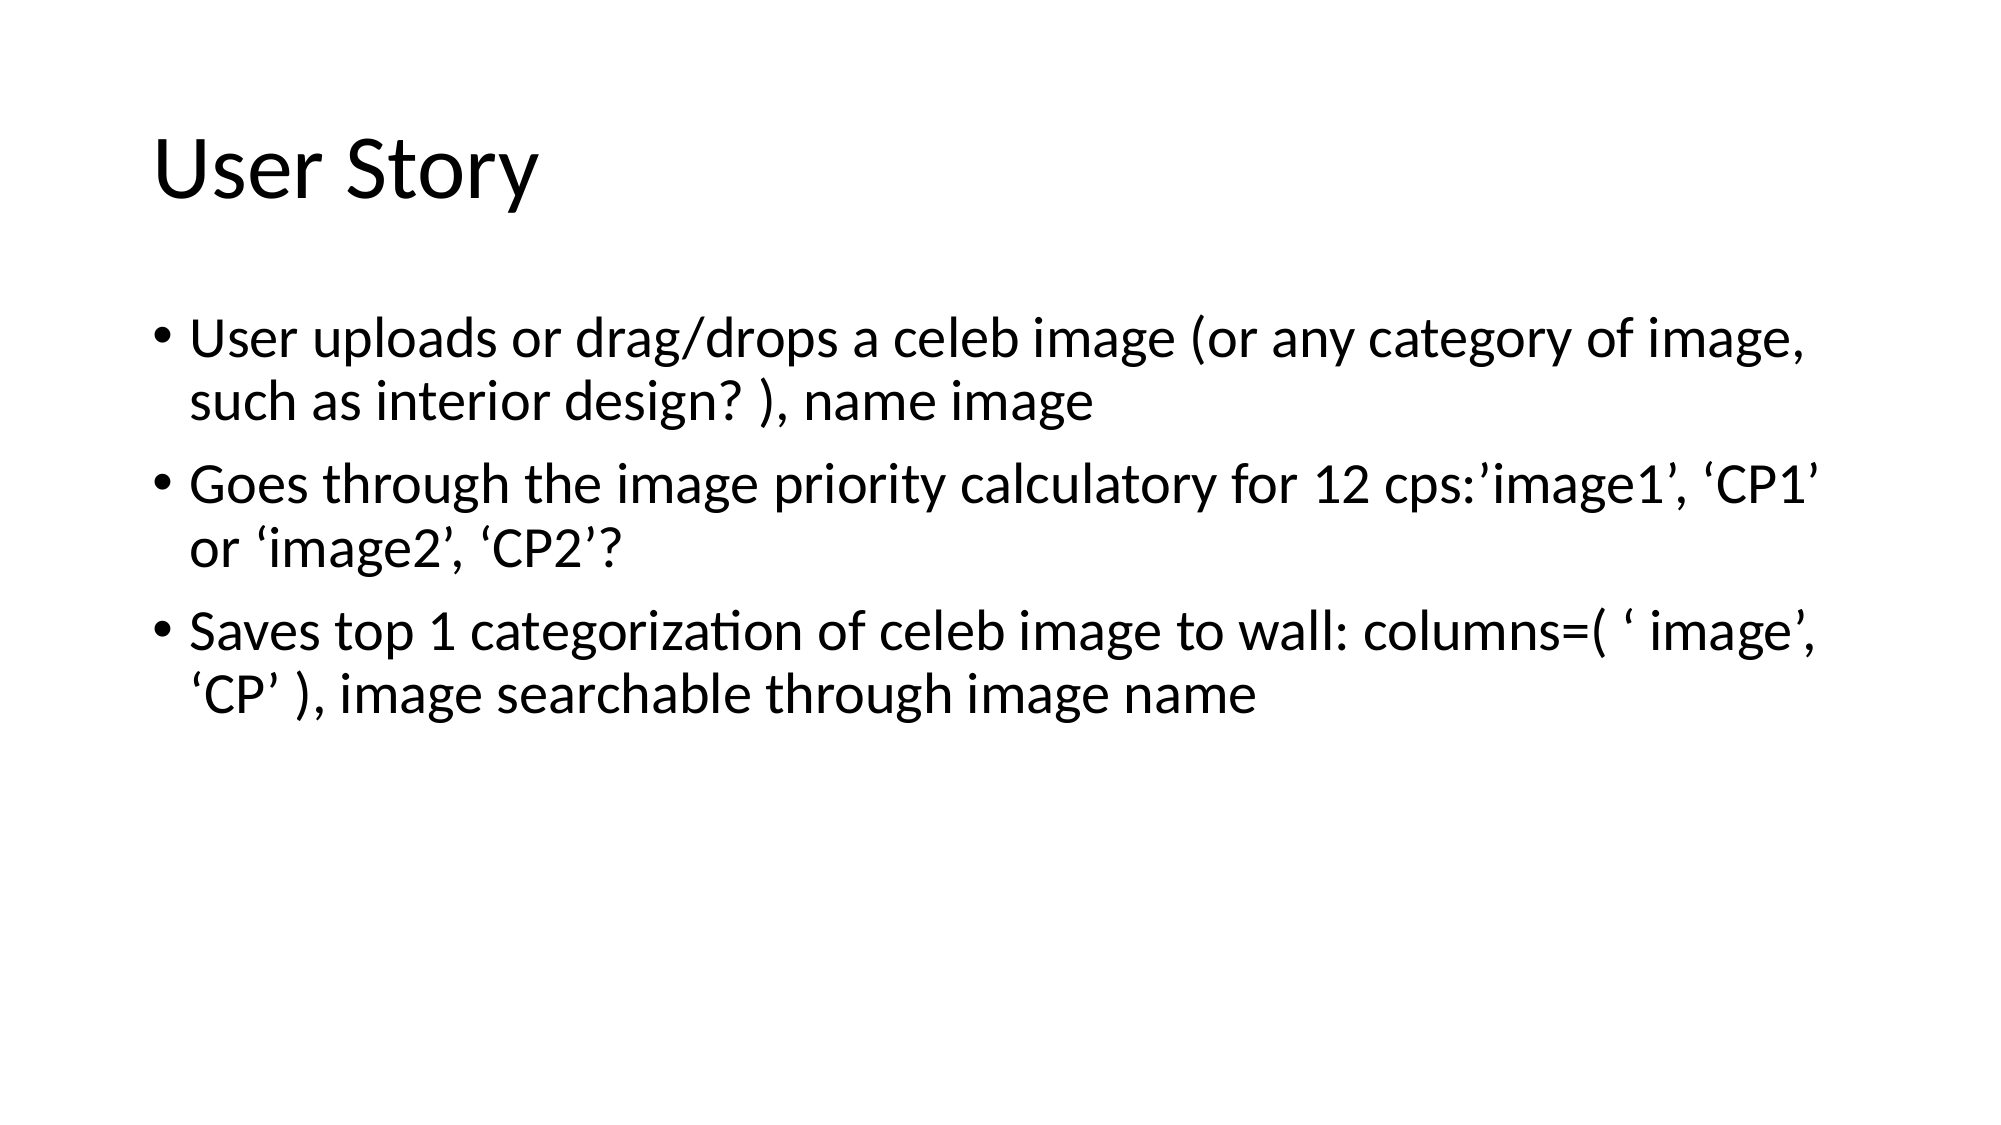

# User Story
User uploads or drag/drops a celeb image (or any category of image, such as interior design? ), name image
Goes through the image priority calculatory for 12 cps:’image1’, ‘CP1’ or ‘image2’, ‘CP2’?
Saves top 1 categorization of celeb image to wall: columns=( ‘ image’, ‘CP’ ), image searchable through image name